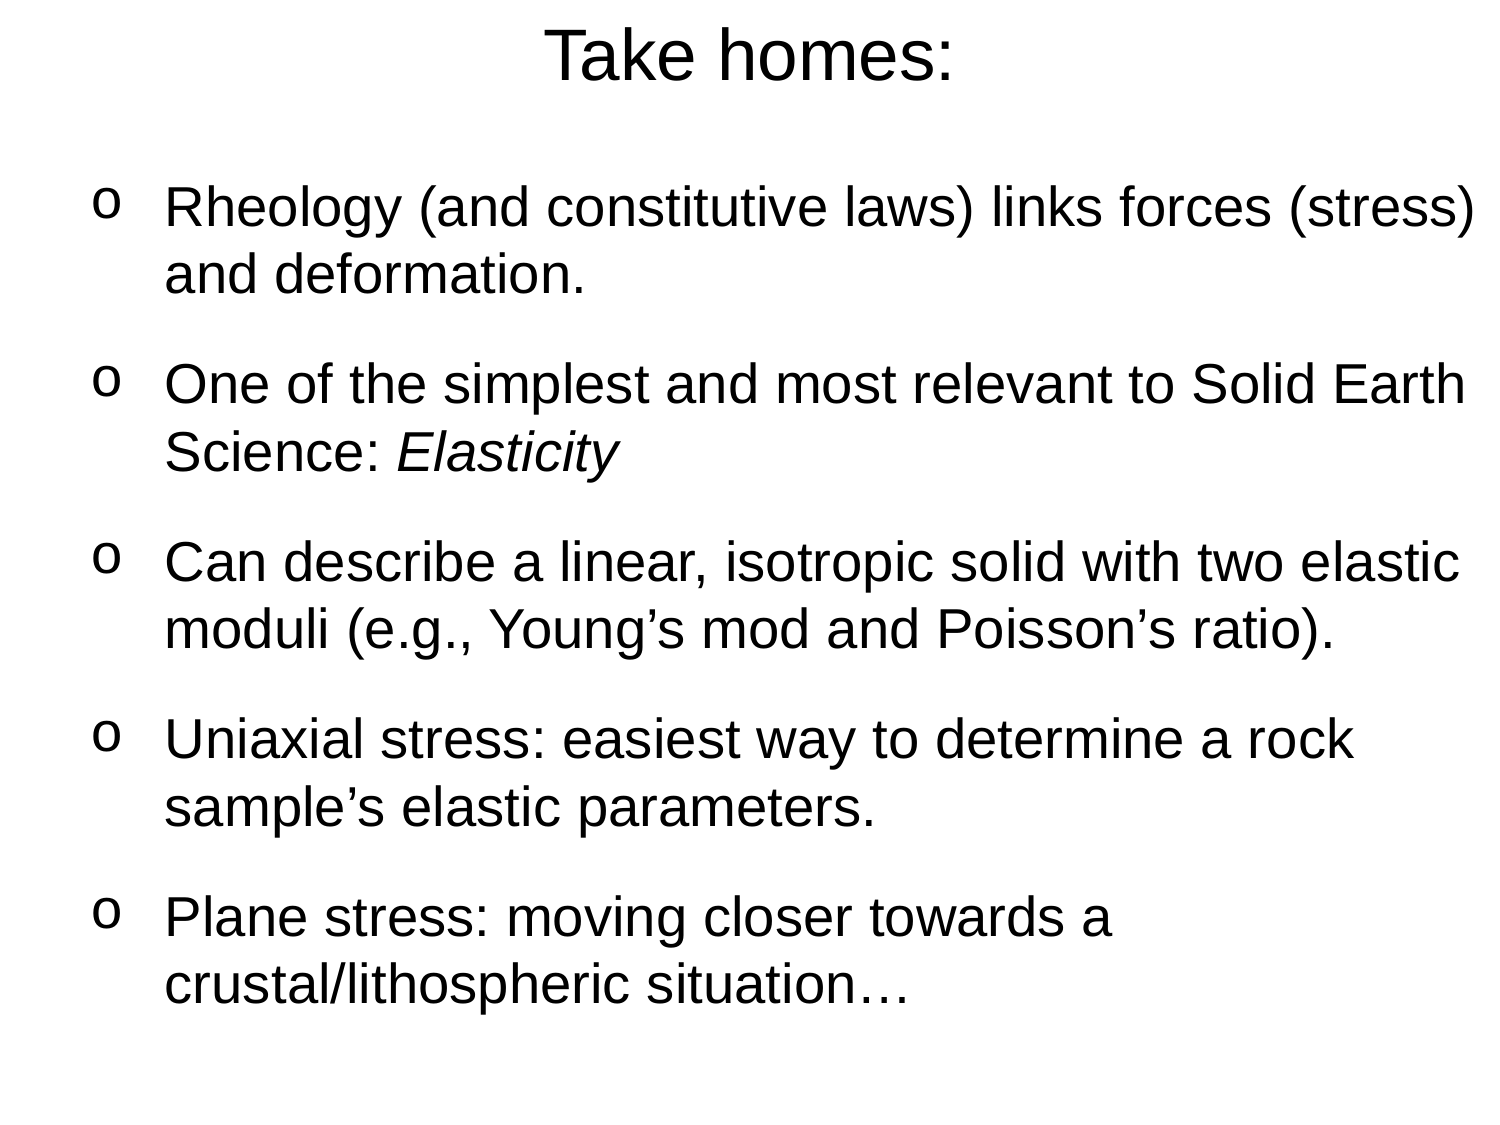

Take homes:

Rheology (and constitutive laws) links forces (stress) and deformation.

One of the simplest and most relevant to Solid Earth Science: Elasticity

Can describe a linear, isotropic solid with two elastic moduli (e.g., Young’s mod and Poisson’s ratio).

Uniaxial stress: easiest way to determine a rock sample’s elastic parameters.

Plane stress: moving closer towards a crustal/lithospheric situation…